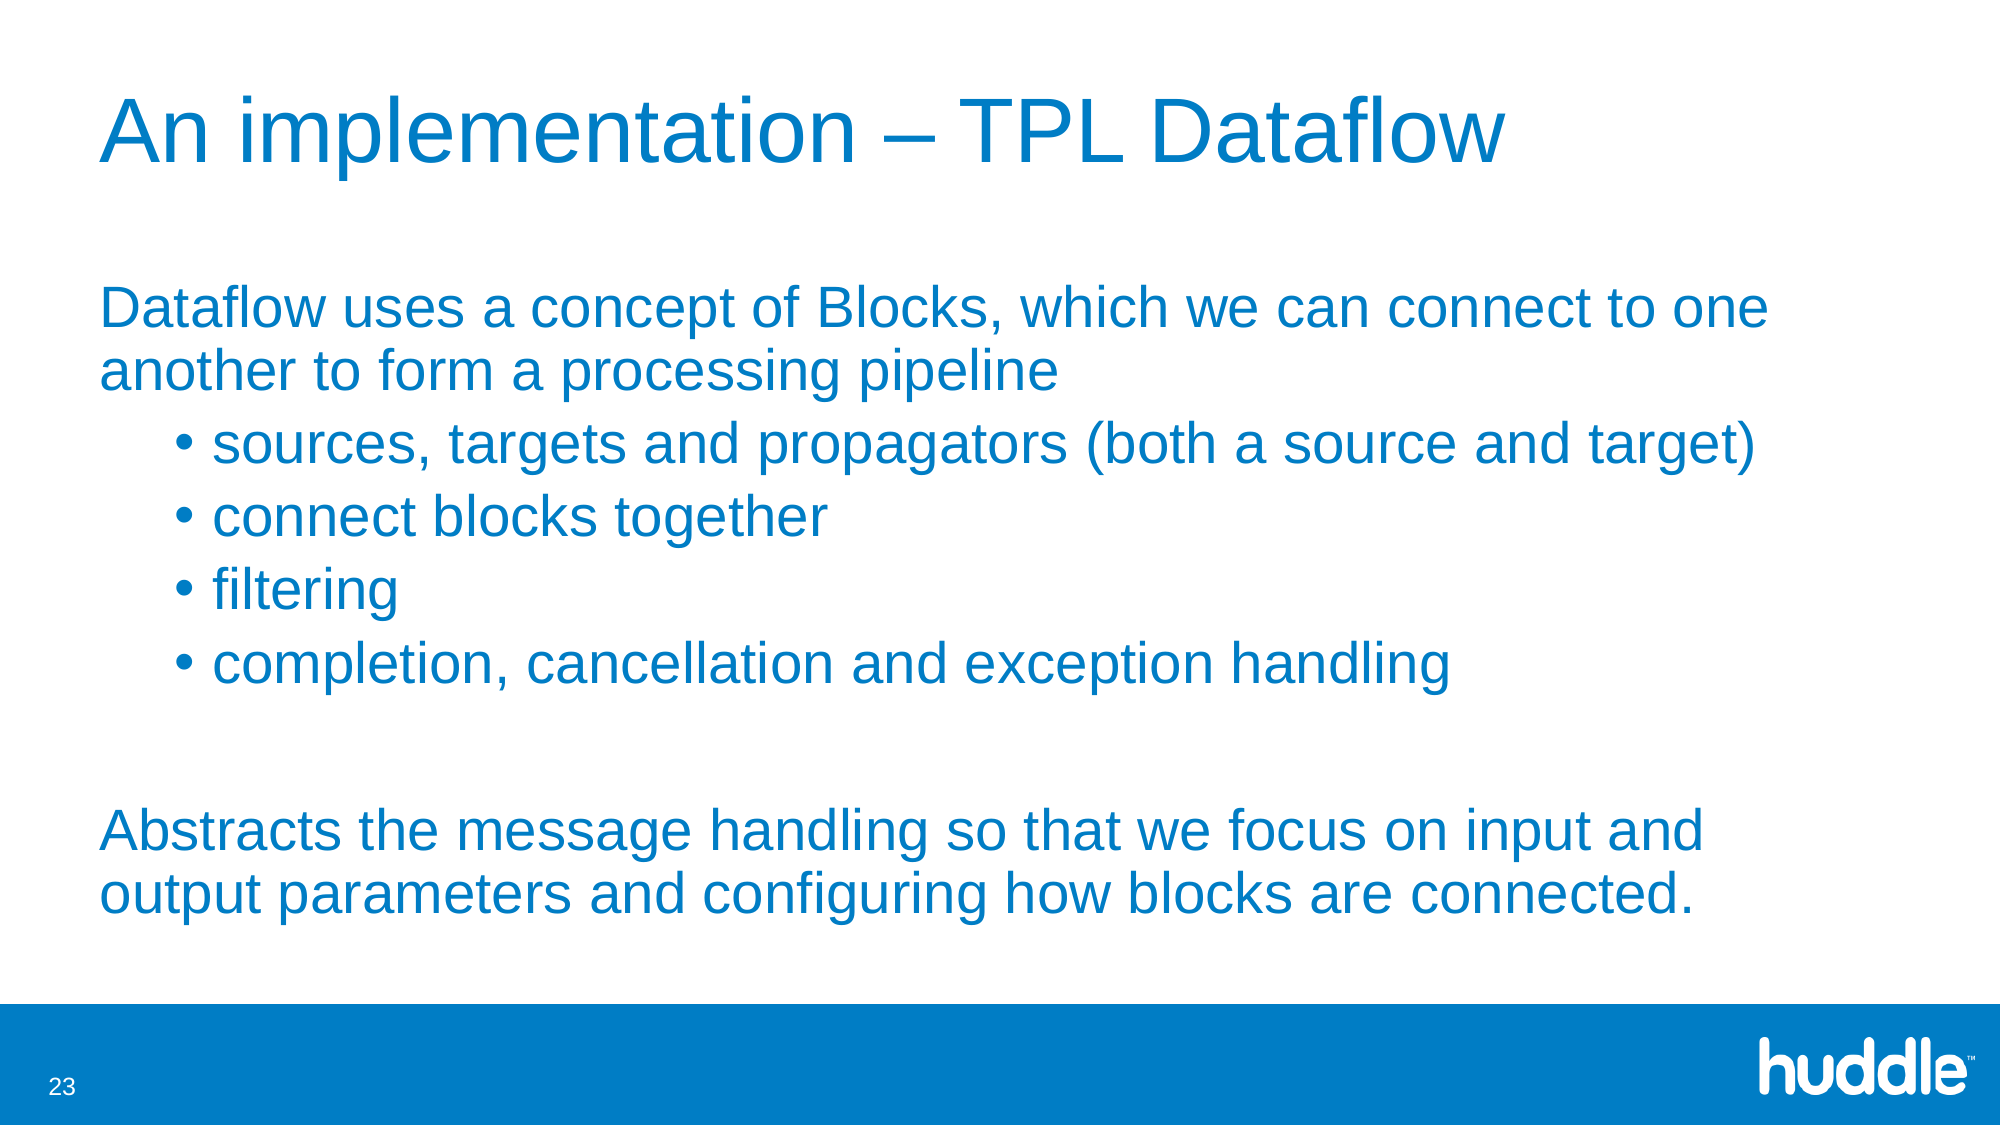

# An implementation – TPL Dataflow
Dataflow uses a concept of Blocks, which we can connect to one another to form a processing pipeline
sources, targets and propagators (both a source and target)
connect blocks together
filtering
completion, cancellation and exception handling

Abstracts the message handling so that we focus on input and output parameters and configuring how blocks are connected.